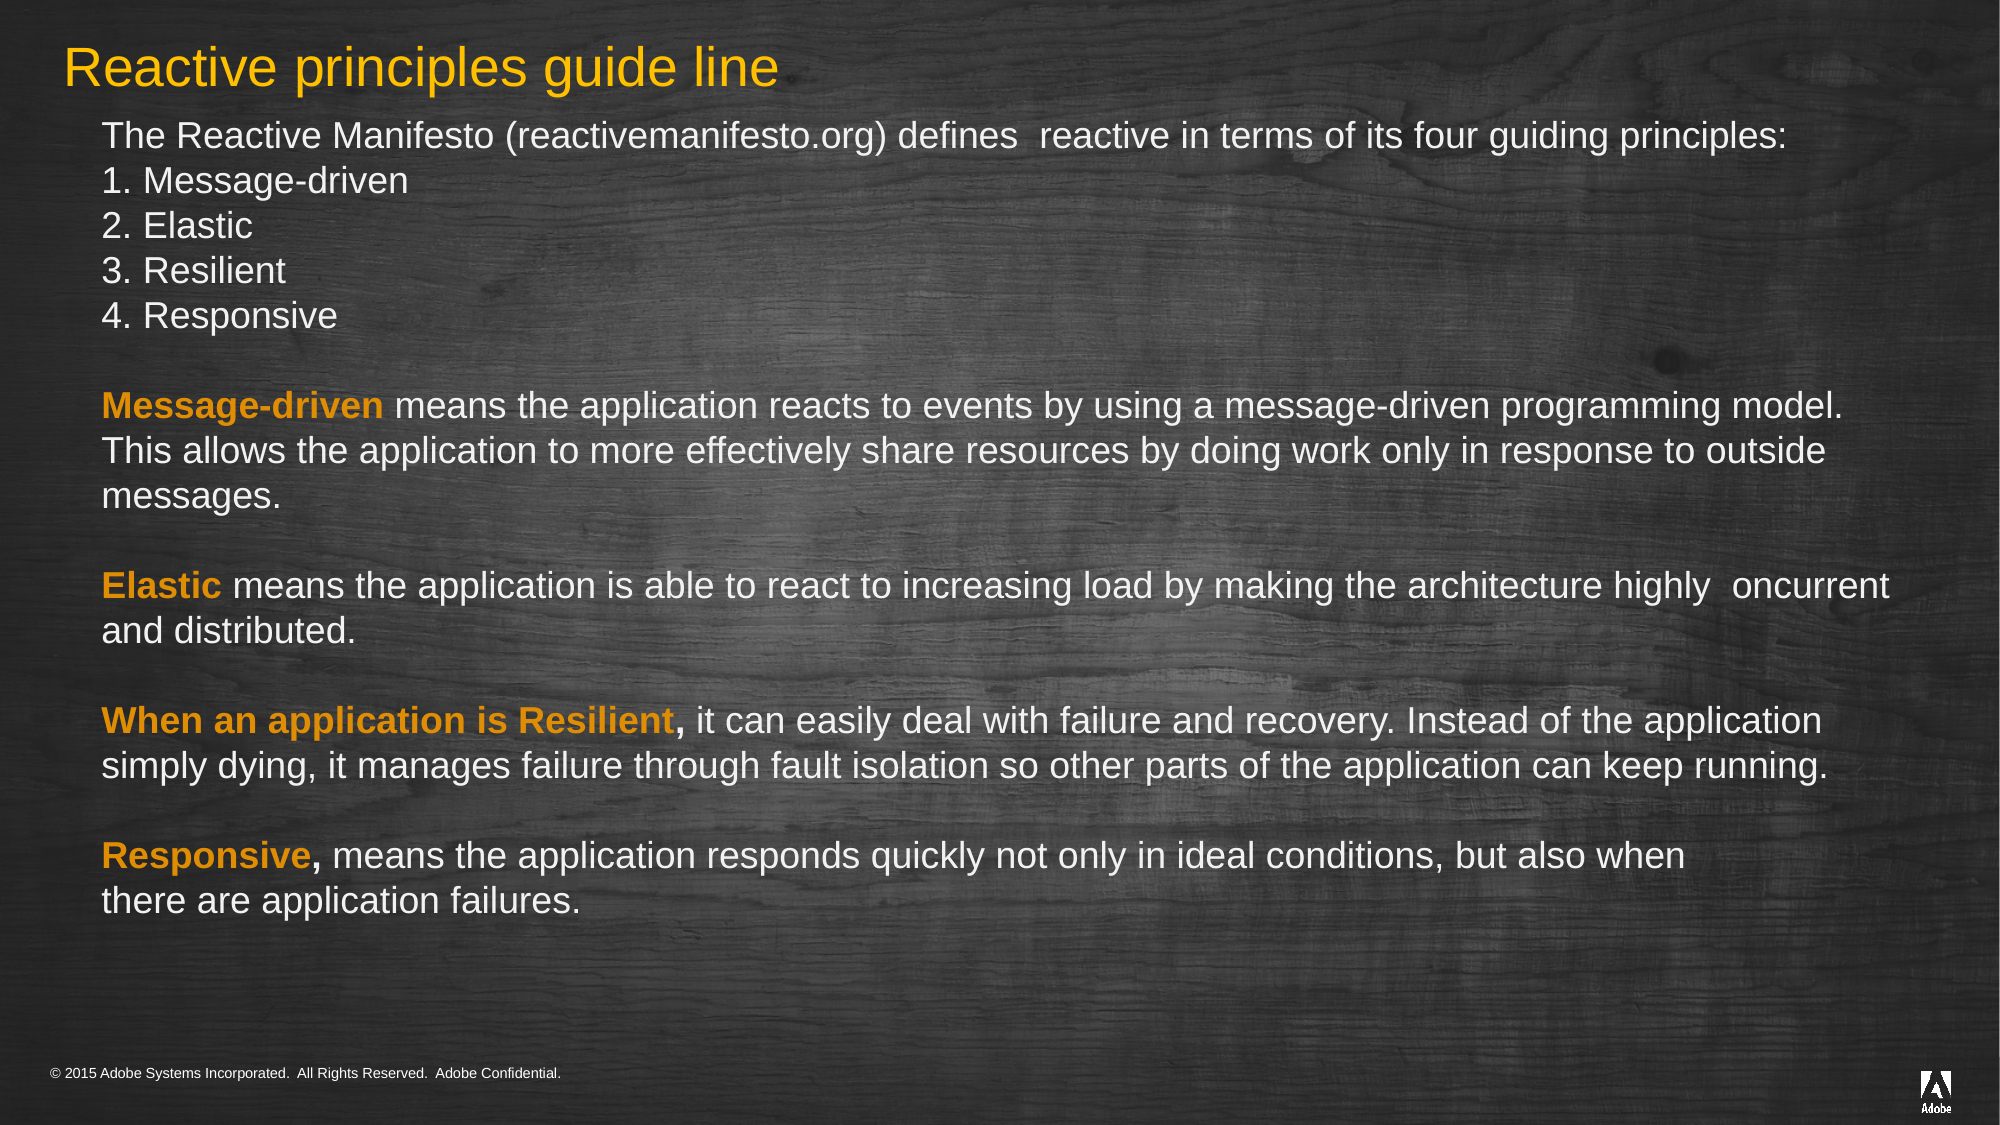

# Reactive principles guide line
The Reactive Manifesto (reactivemanifesto.org) defines  reactive in terms of its four guiding principles:
1. Message-driven
2. Elastic
3. Resilient
4. Responsive

Message-driven means the application reacts to events by using a message-driven programming model. This allows the application to more effectively share resources by doing work only in response to outside messages.

Elastic means the application is able to react to increasing load by making the architecture highly  oncurrent and distributed.

When an application is Resilient, it can easily deal with failure and recovery. Instead of the application simply dying, it manages failure through fault isolation so other parts of the application can keep running.

Responsive, means the application responds quickly not only in ideal conditions, but also when
there are application failures.